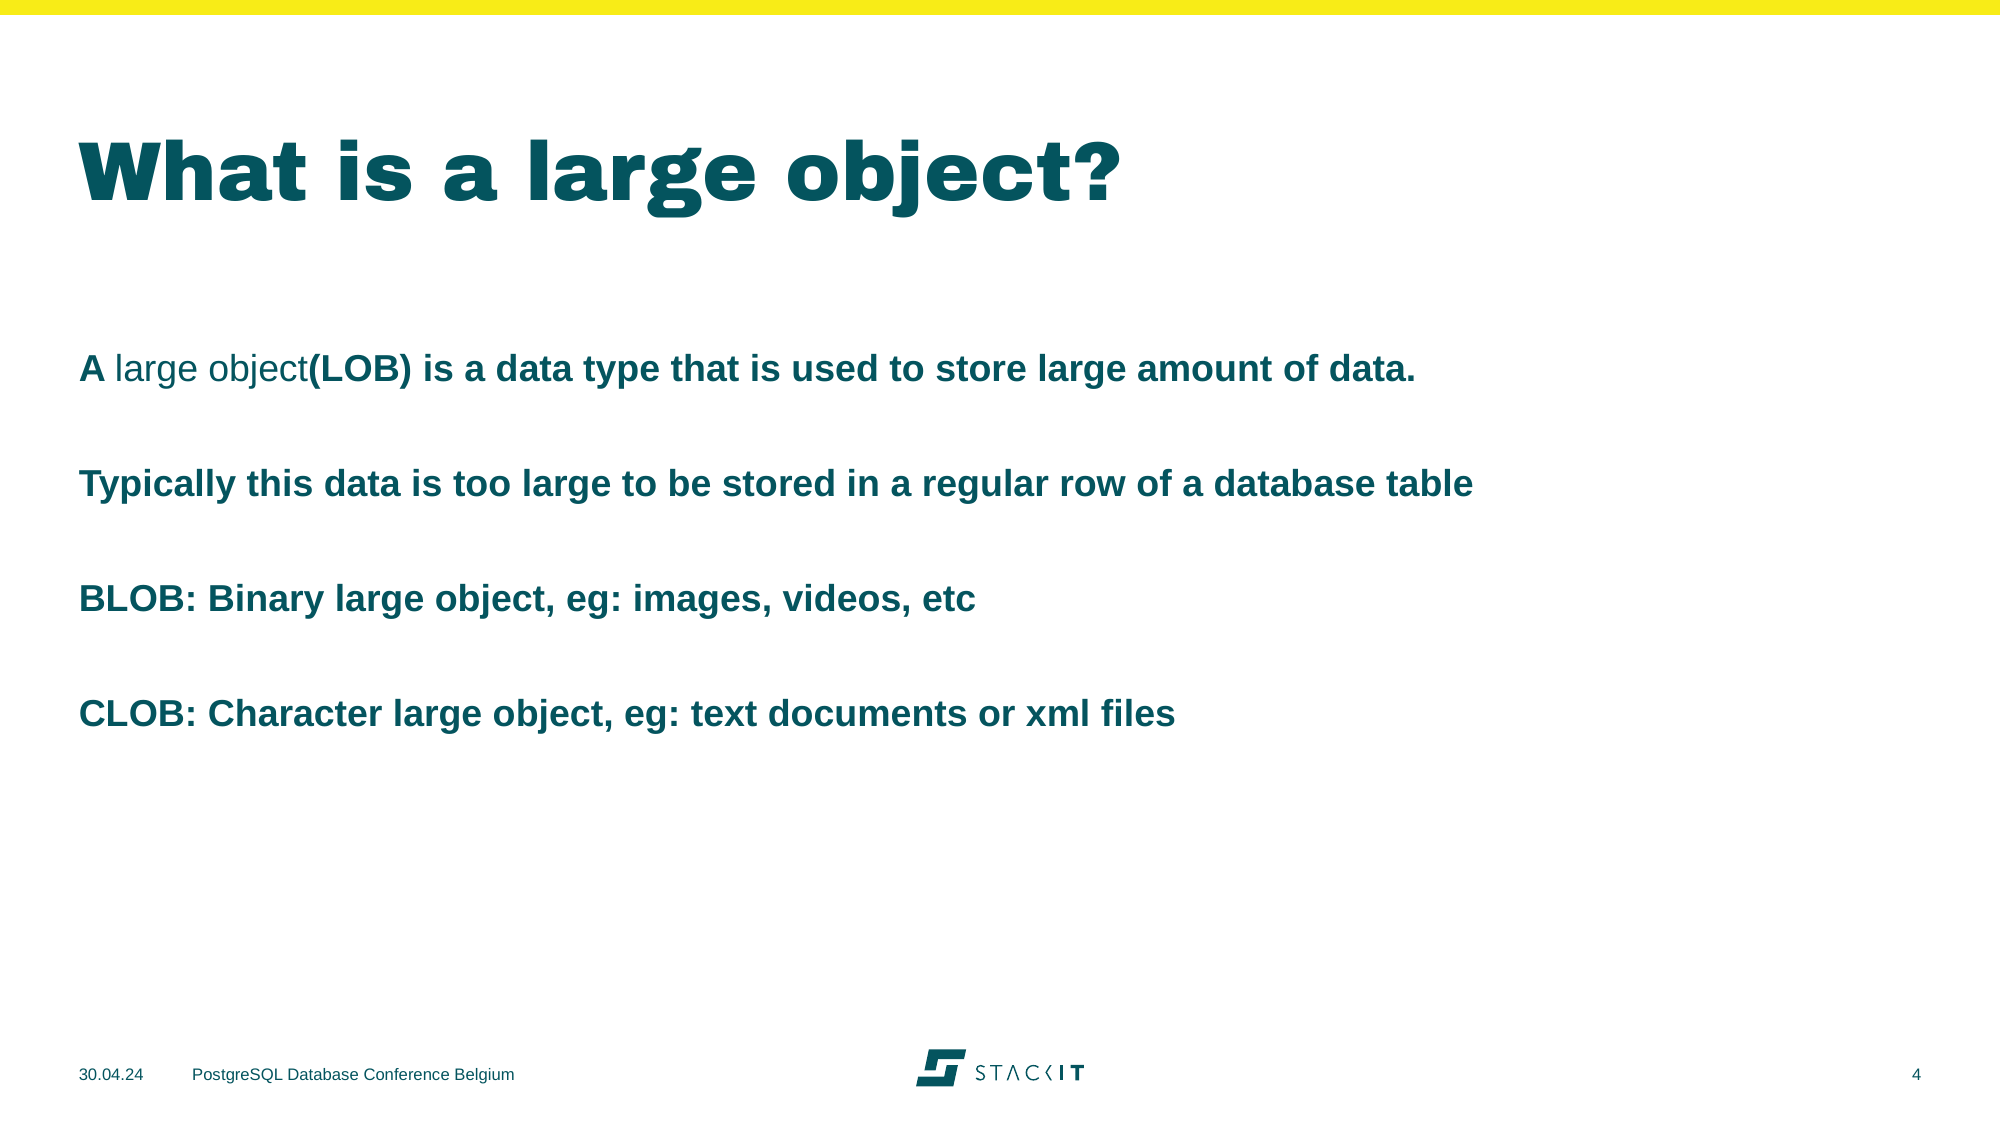

# What is a large object?

A large object(LOB) is a data type that is used to store large amount of data.

Typically this data is too large to be stored in a regular row of a database table

BLOB: Binary large object, eg: images, videos, etc

CLOB: Character large object, eg: text documents or xml files

30.04.24
4
PostgreSQL Database Conference Belgium